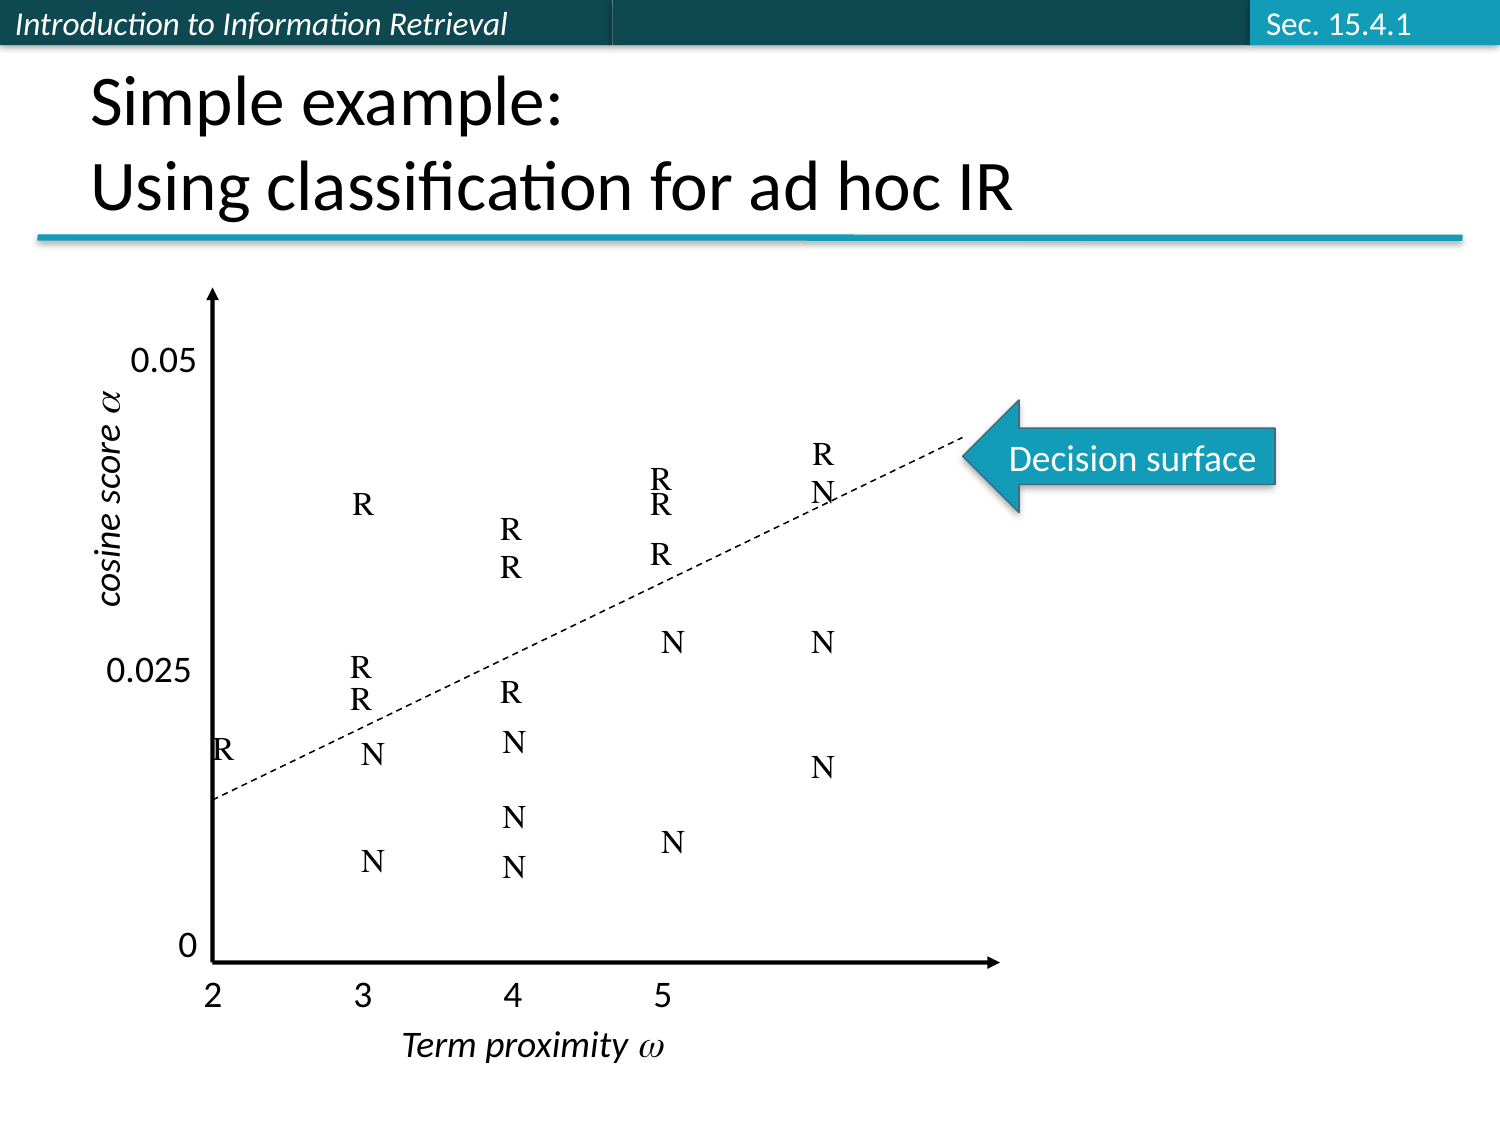

Sec. 15.4.1
# Simple example: Using classification for ad hoc IR

0.05
Decision surface
R

R
N
cosine score α
R
R
R
R
R
N
N
0.025
R
R
R
N
R
N
N
N
N
N
N
0
2

3
4
5
Term proximity ω